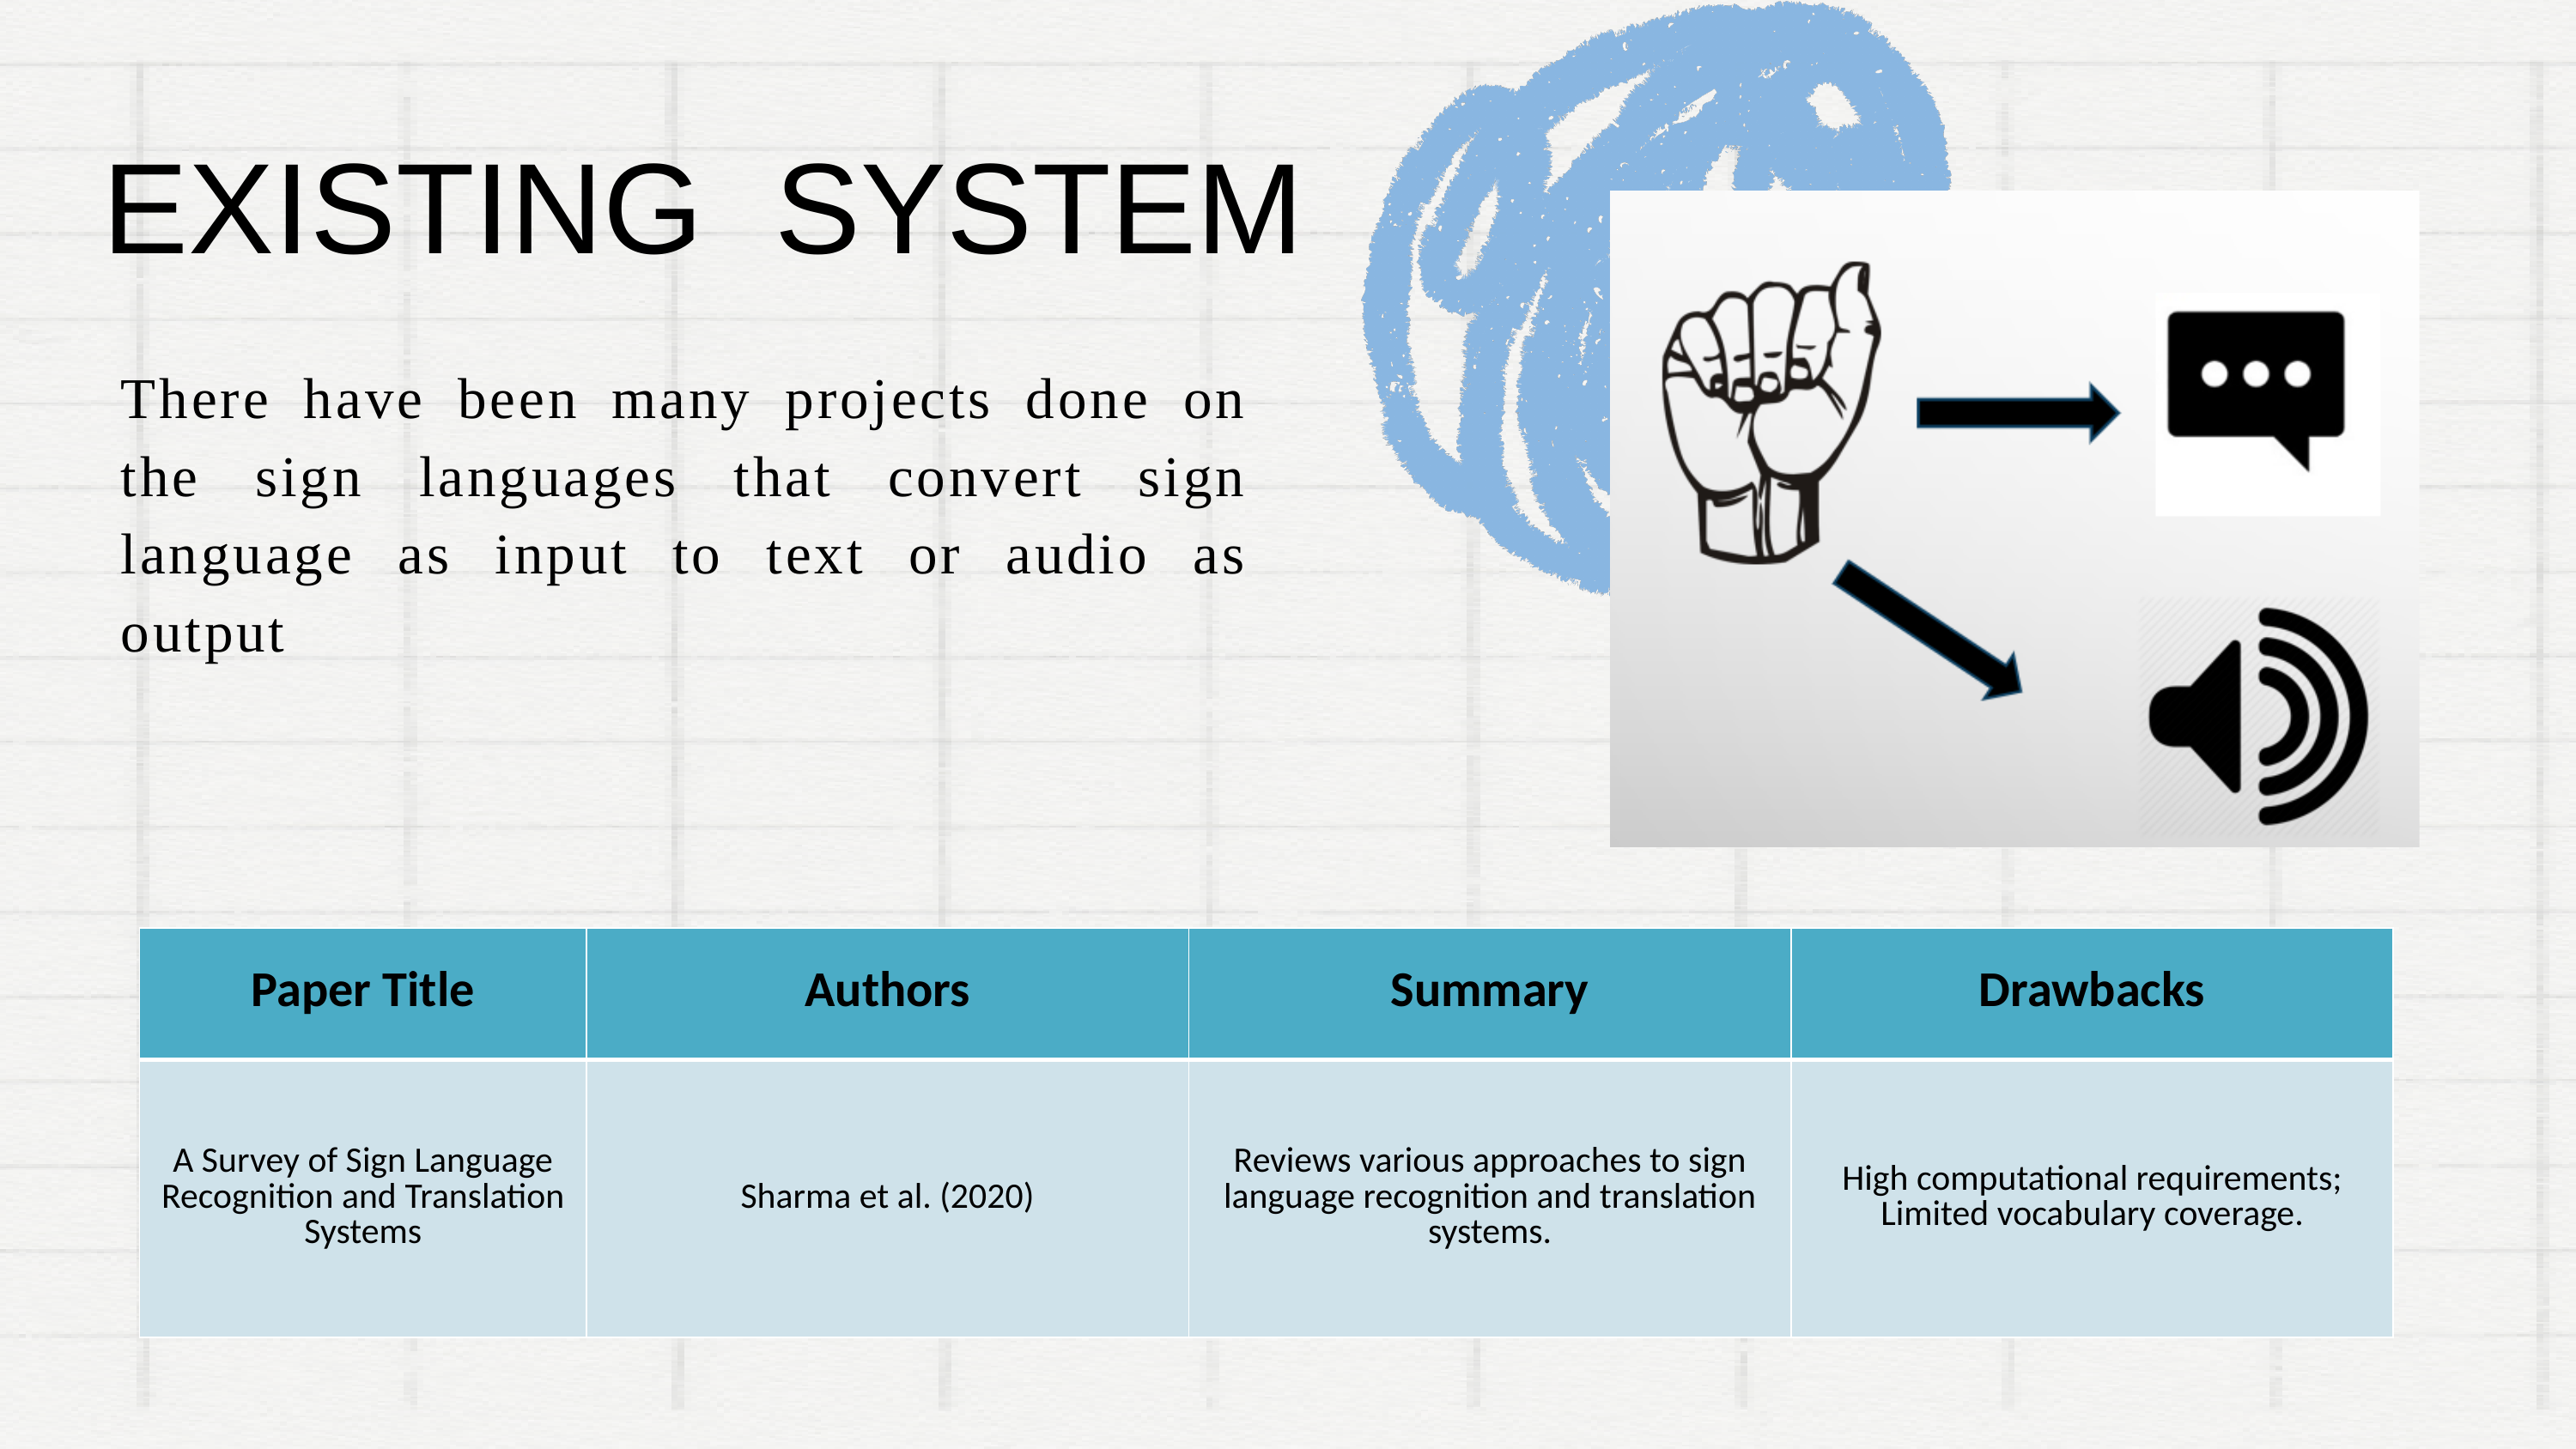

EXISTING  SYSTEM

There have been many projects done on the sign languages that convert sign language as input to text or audio as output

| Paper Title | Authors | Summary | Drawbacks |
| --- | --- | --- | --- |
| A Survey of Sign Language Recognition and Translation Systems | Sharma et al. (2020) | Reviews various approaches to sign language recognition and translation systems. | High computational requirements; Limited vocabulary coverage. |